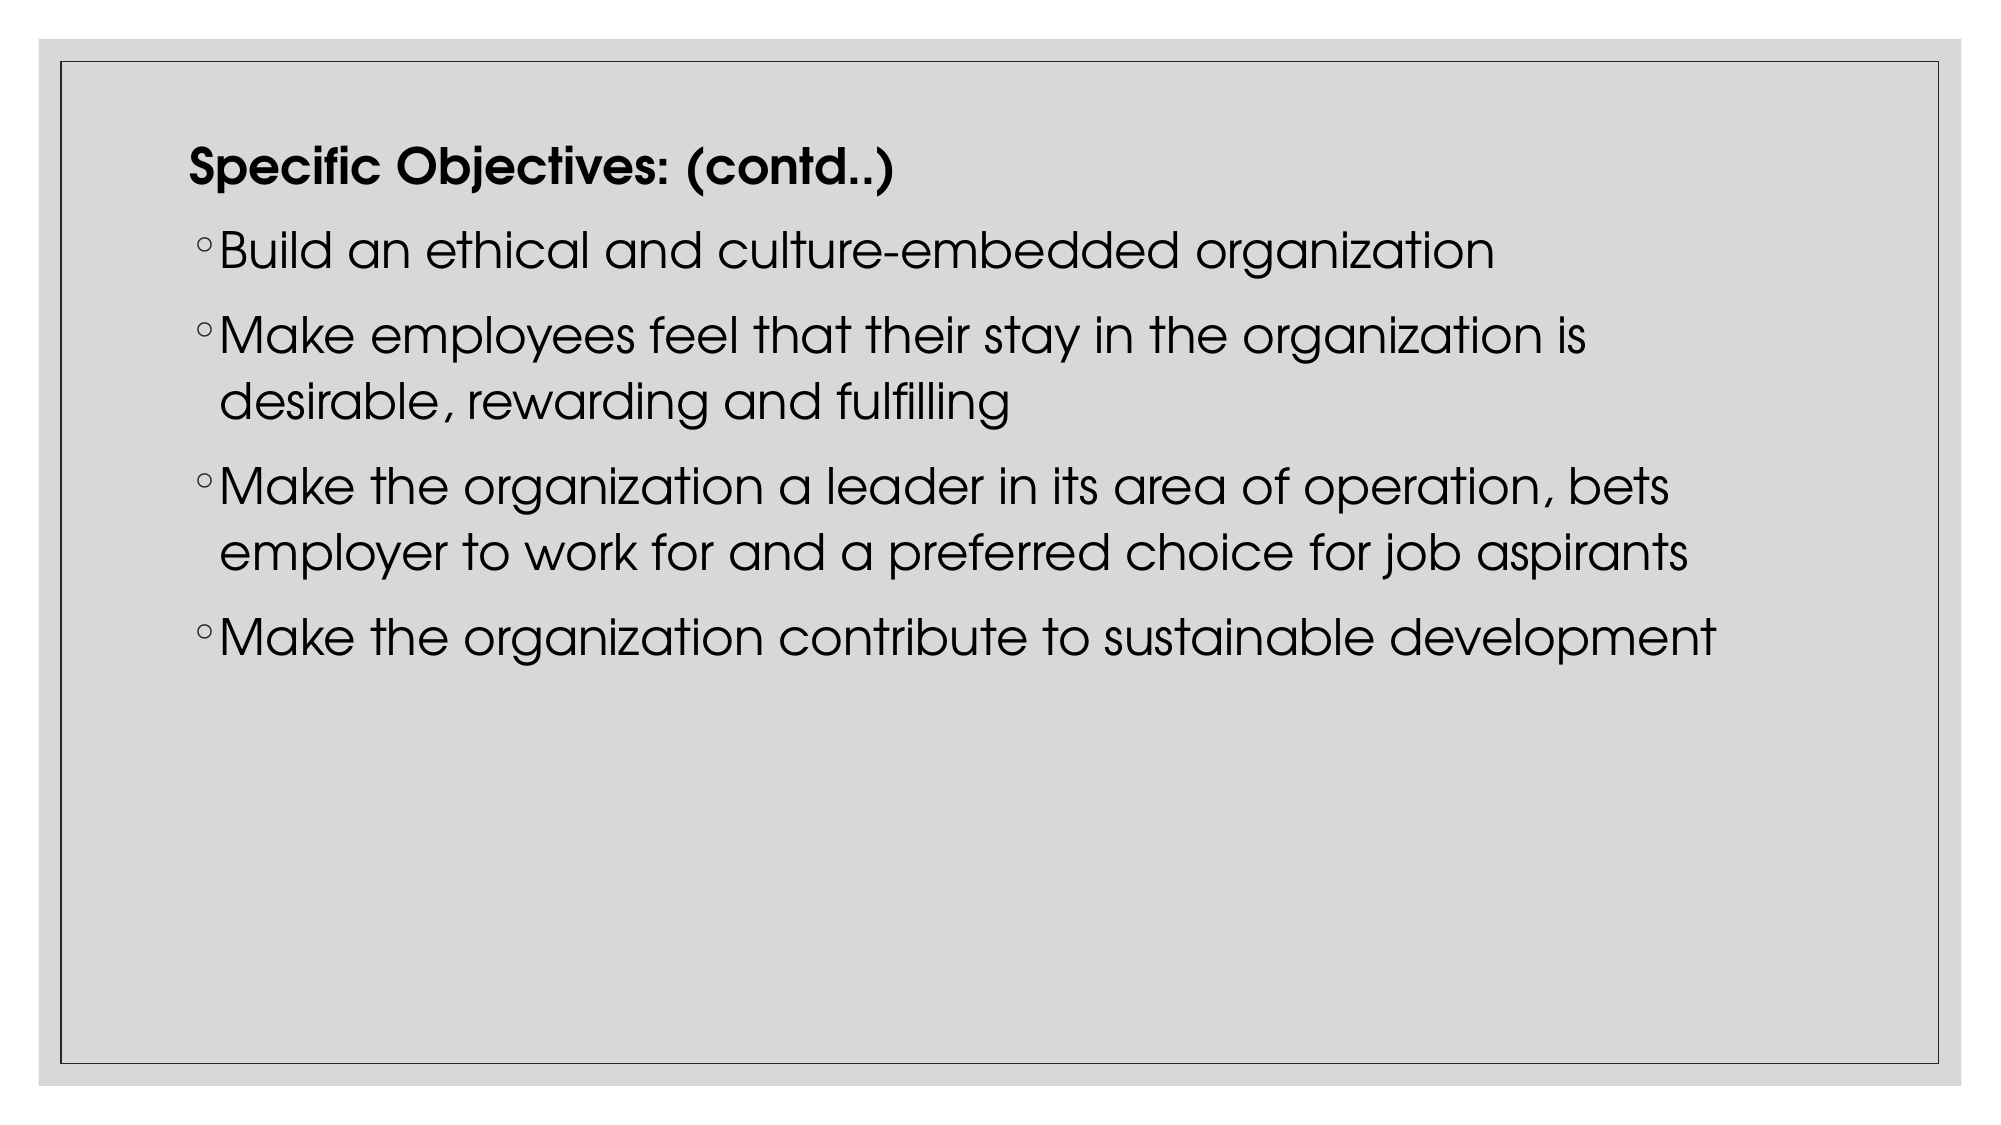

Specific Objectives: (contd..)
Build an ethical and culture-embedded organization
Make employees feel that their stay in the organization is desirable, rewarding and fulfilling
Make the organization a leader in its area of operation, bets employer to work for and a preferred choice for job aspirants
Make the organization contribute to sustainable development